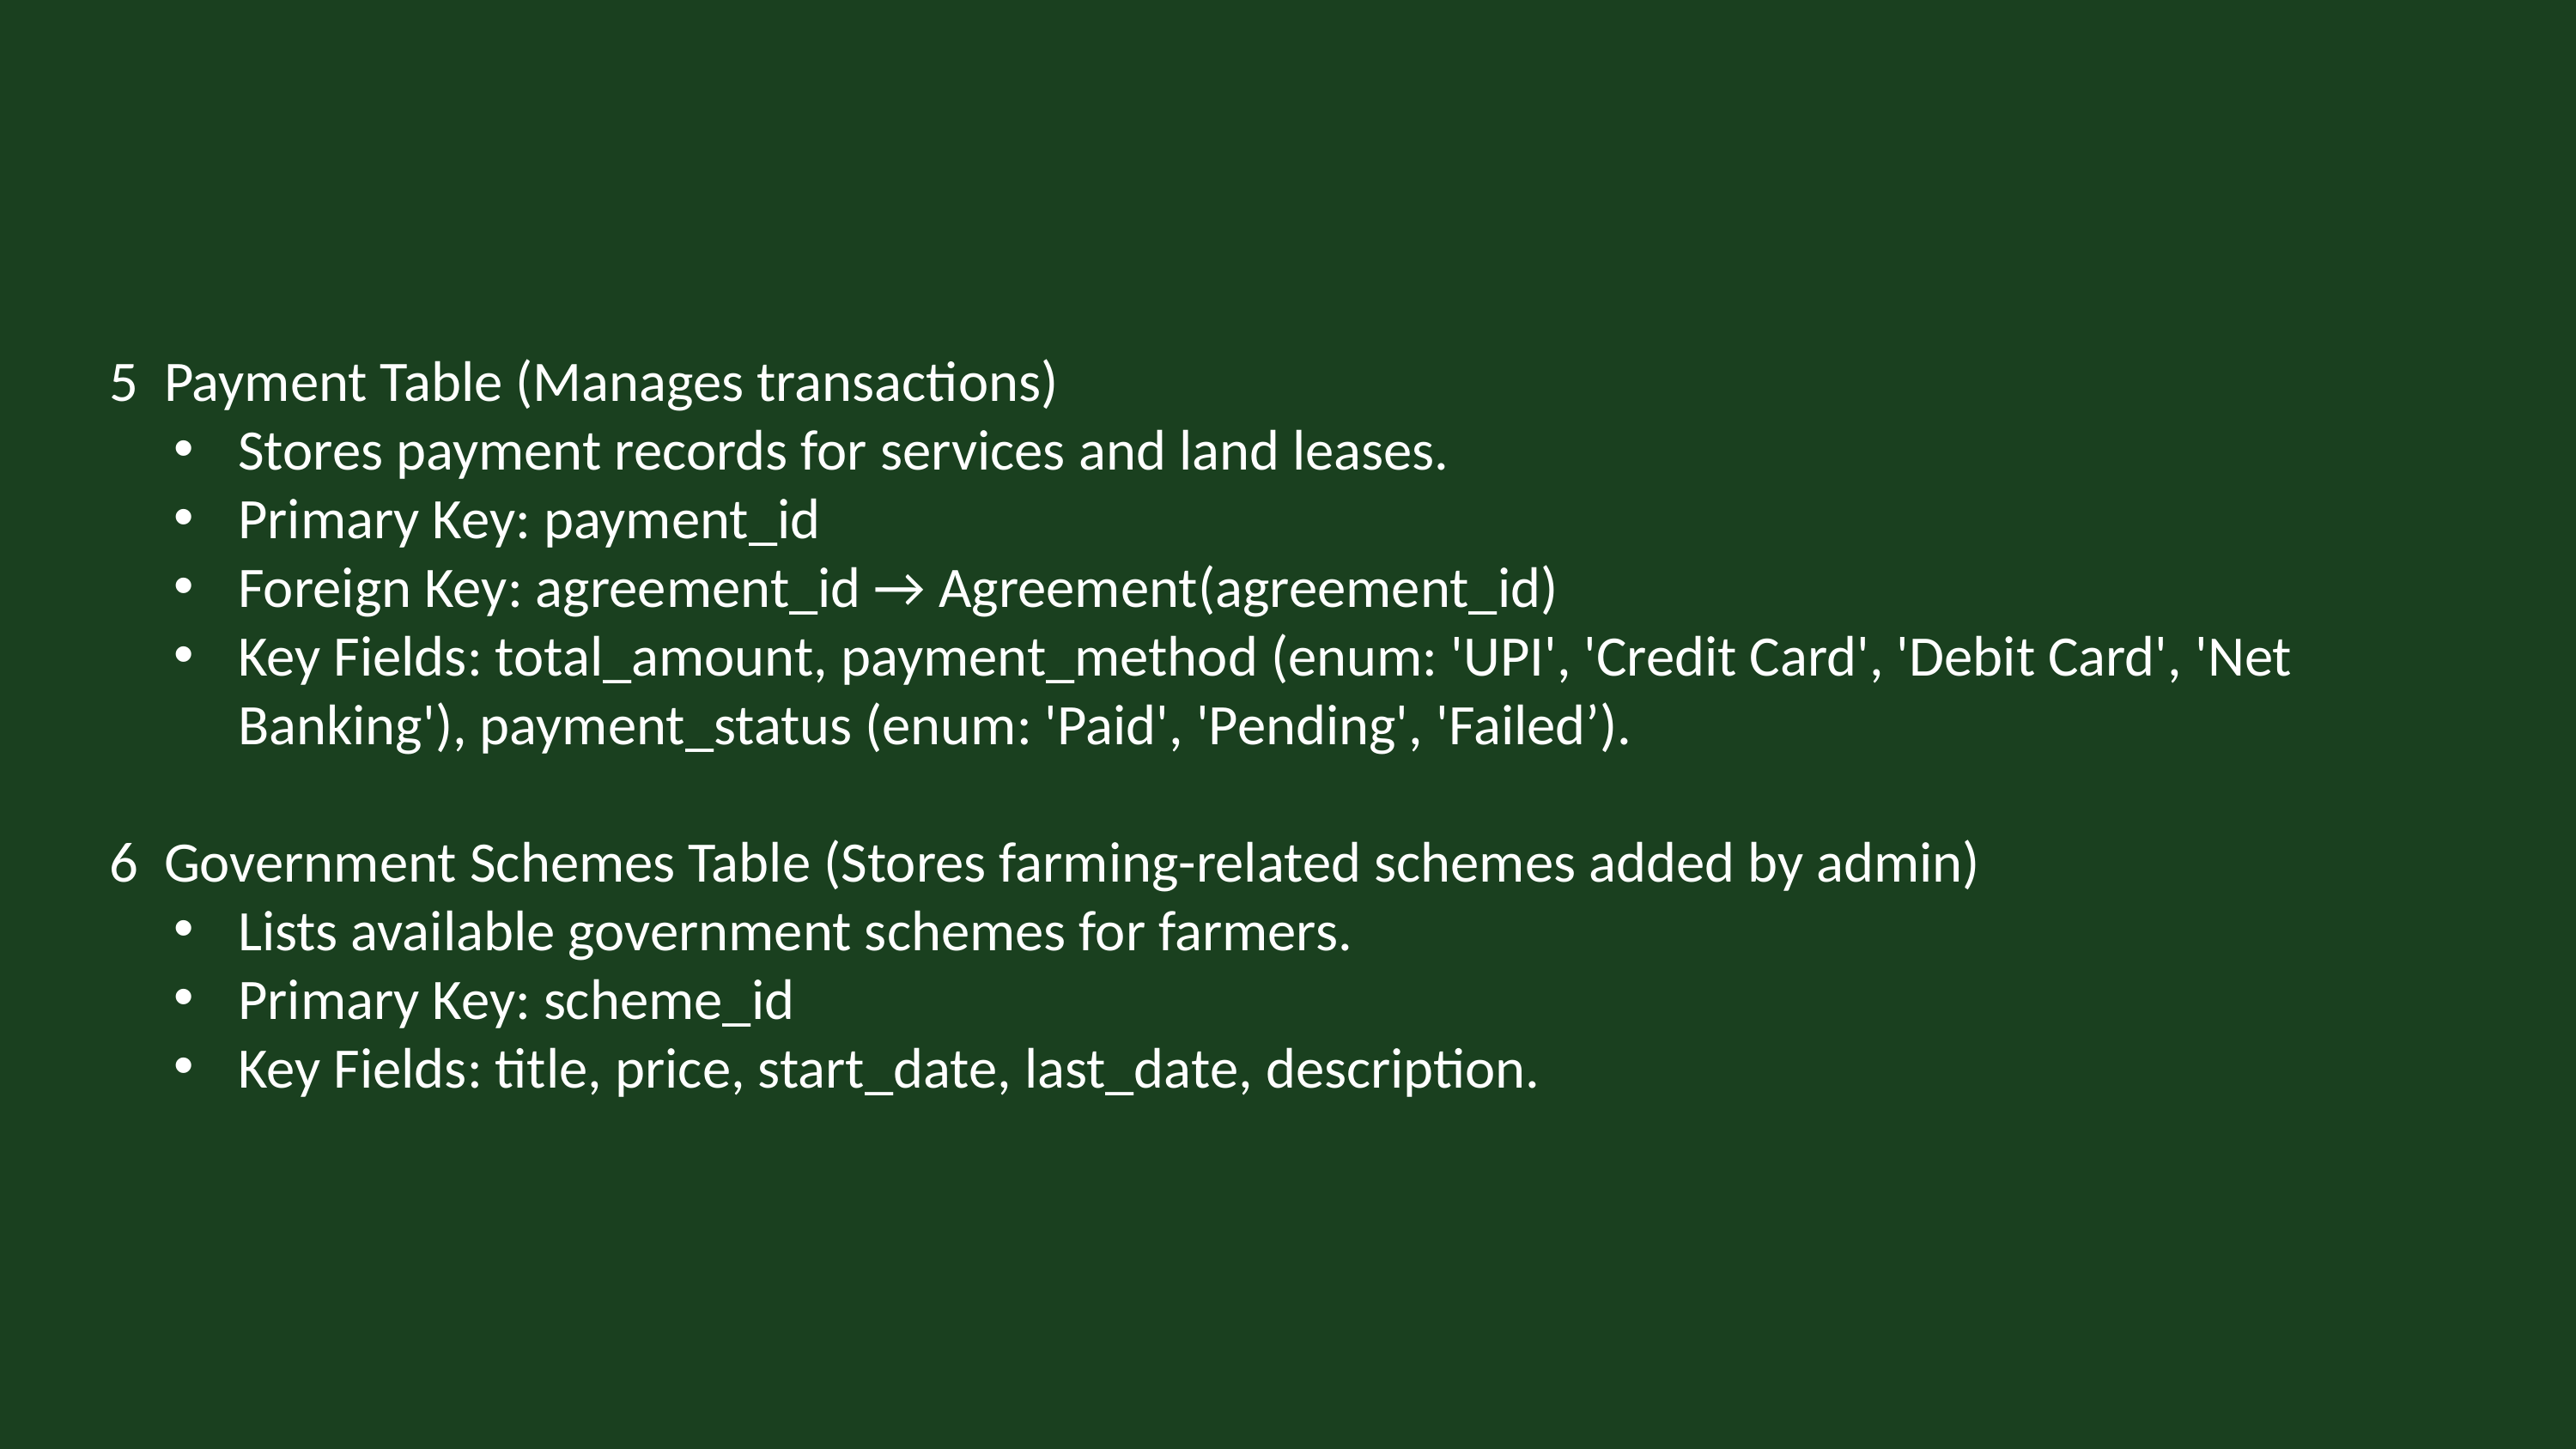

5  Payment Table (Manages transactions)
Stores payment records for services and land leases.
Primary Key: payment_id
Foreign Key: agreement_id → Agreement(agreement_id)
Key Fields: total_amount, payment_method (enum: 'UPI', 'Credit Card', 'Debit Card', 'Net Banking'), payment_status (enum: 'Paid', 'Pending', 'Failed’).

6  Government Schemes Table (Stores farming-related schemes added by admin)
Lists available government schemes for farmers.
Primary Key: scheme_id
Key Fields: title, price, start_date, last_date, description.